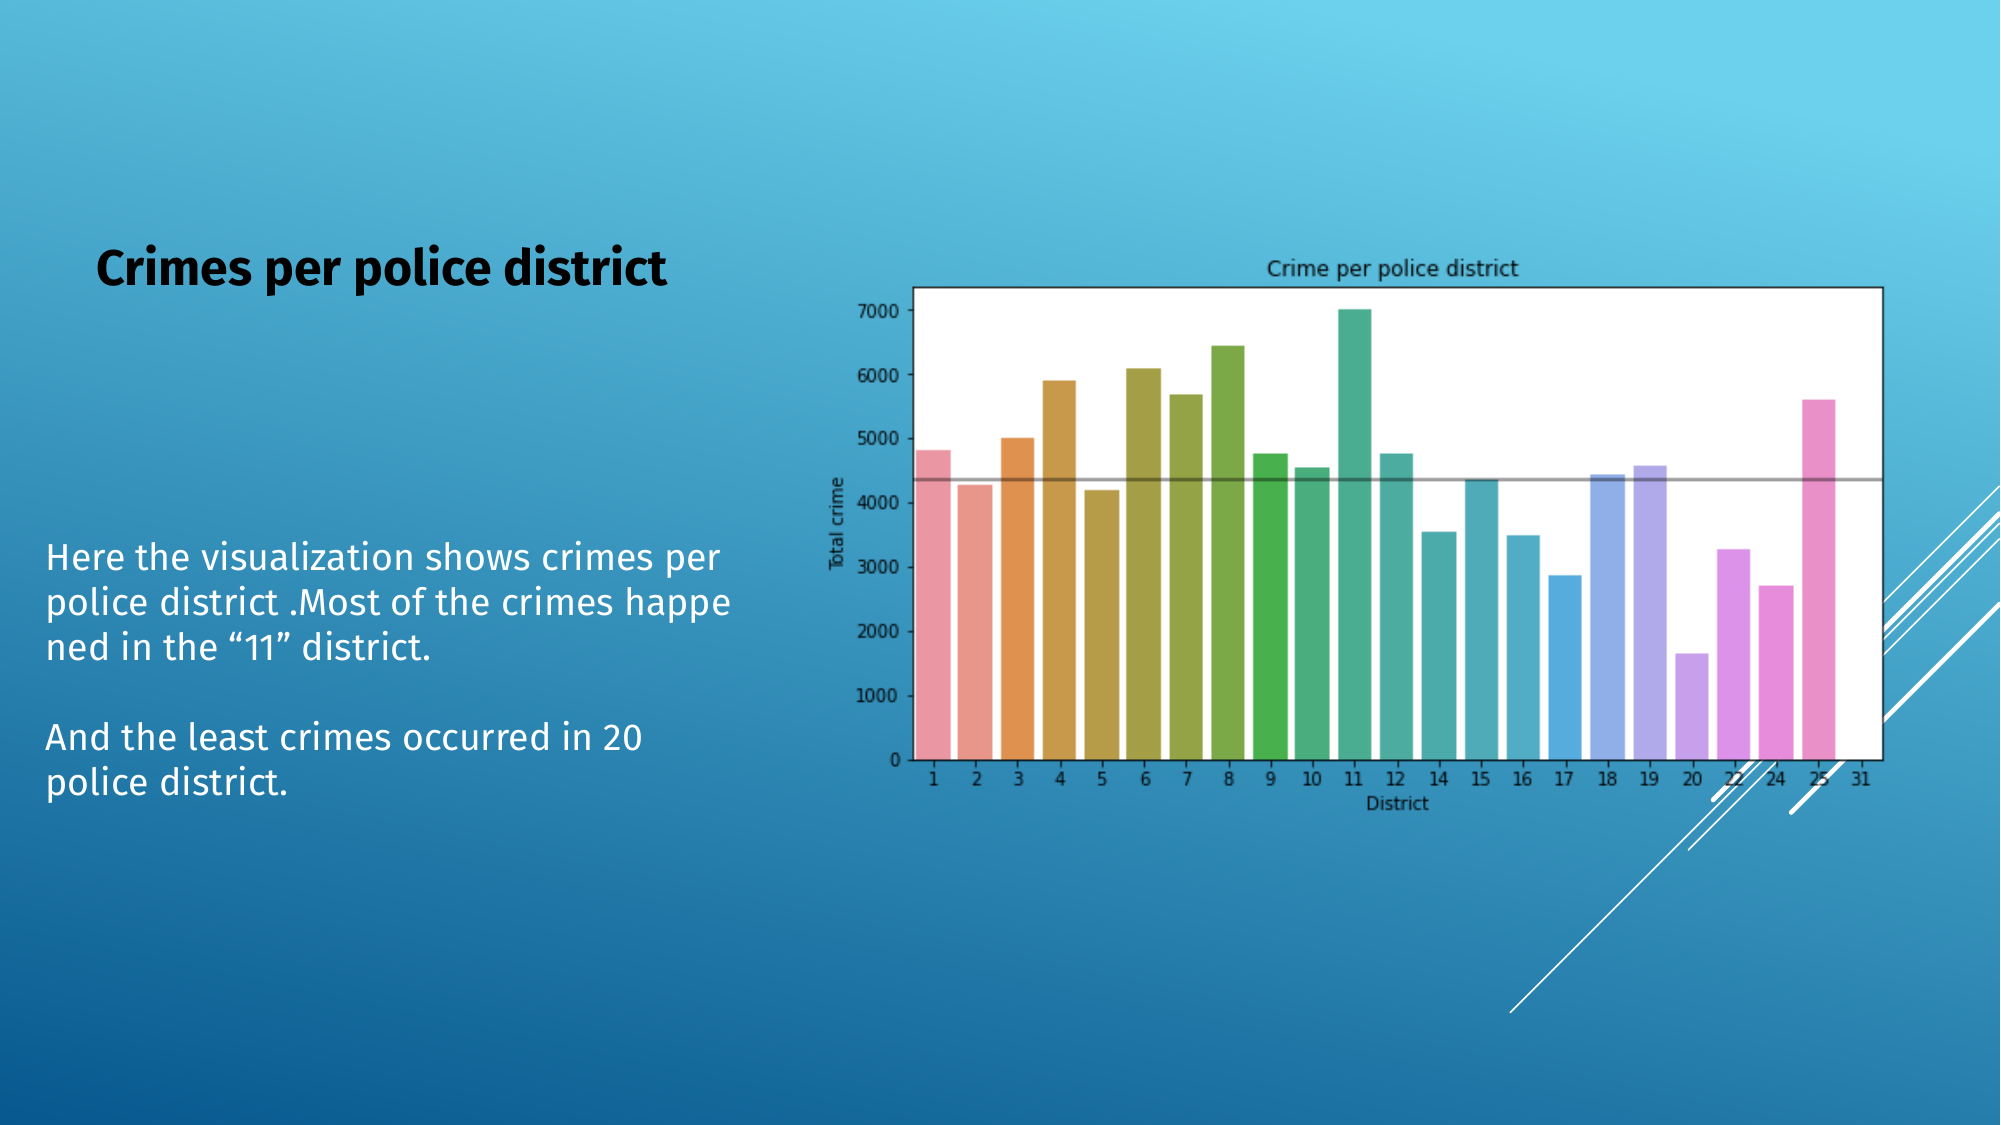

Crimes per police district

Here the visualization shows crimes per  police district .Most of the crimes happened in the “11”​ district.​

And the least crimes occurred in 20          police district.​